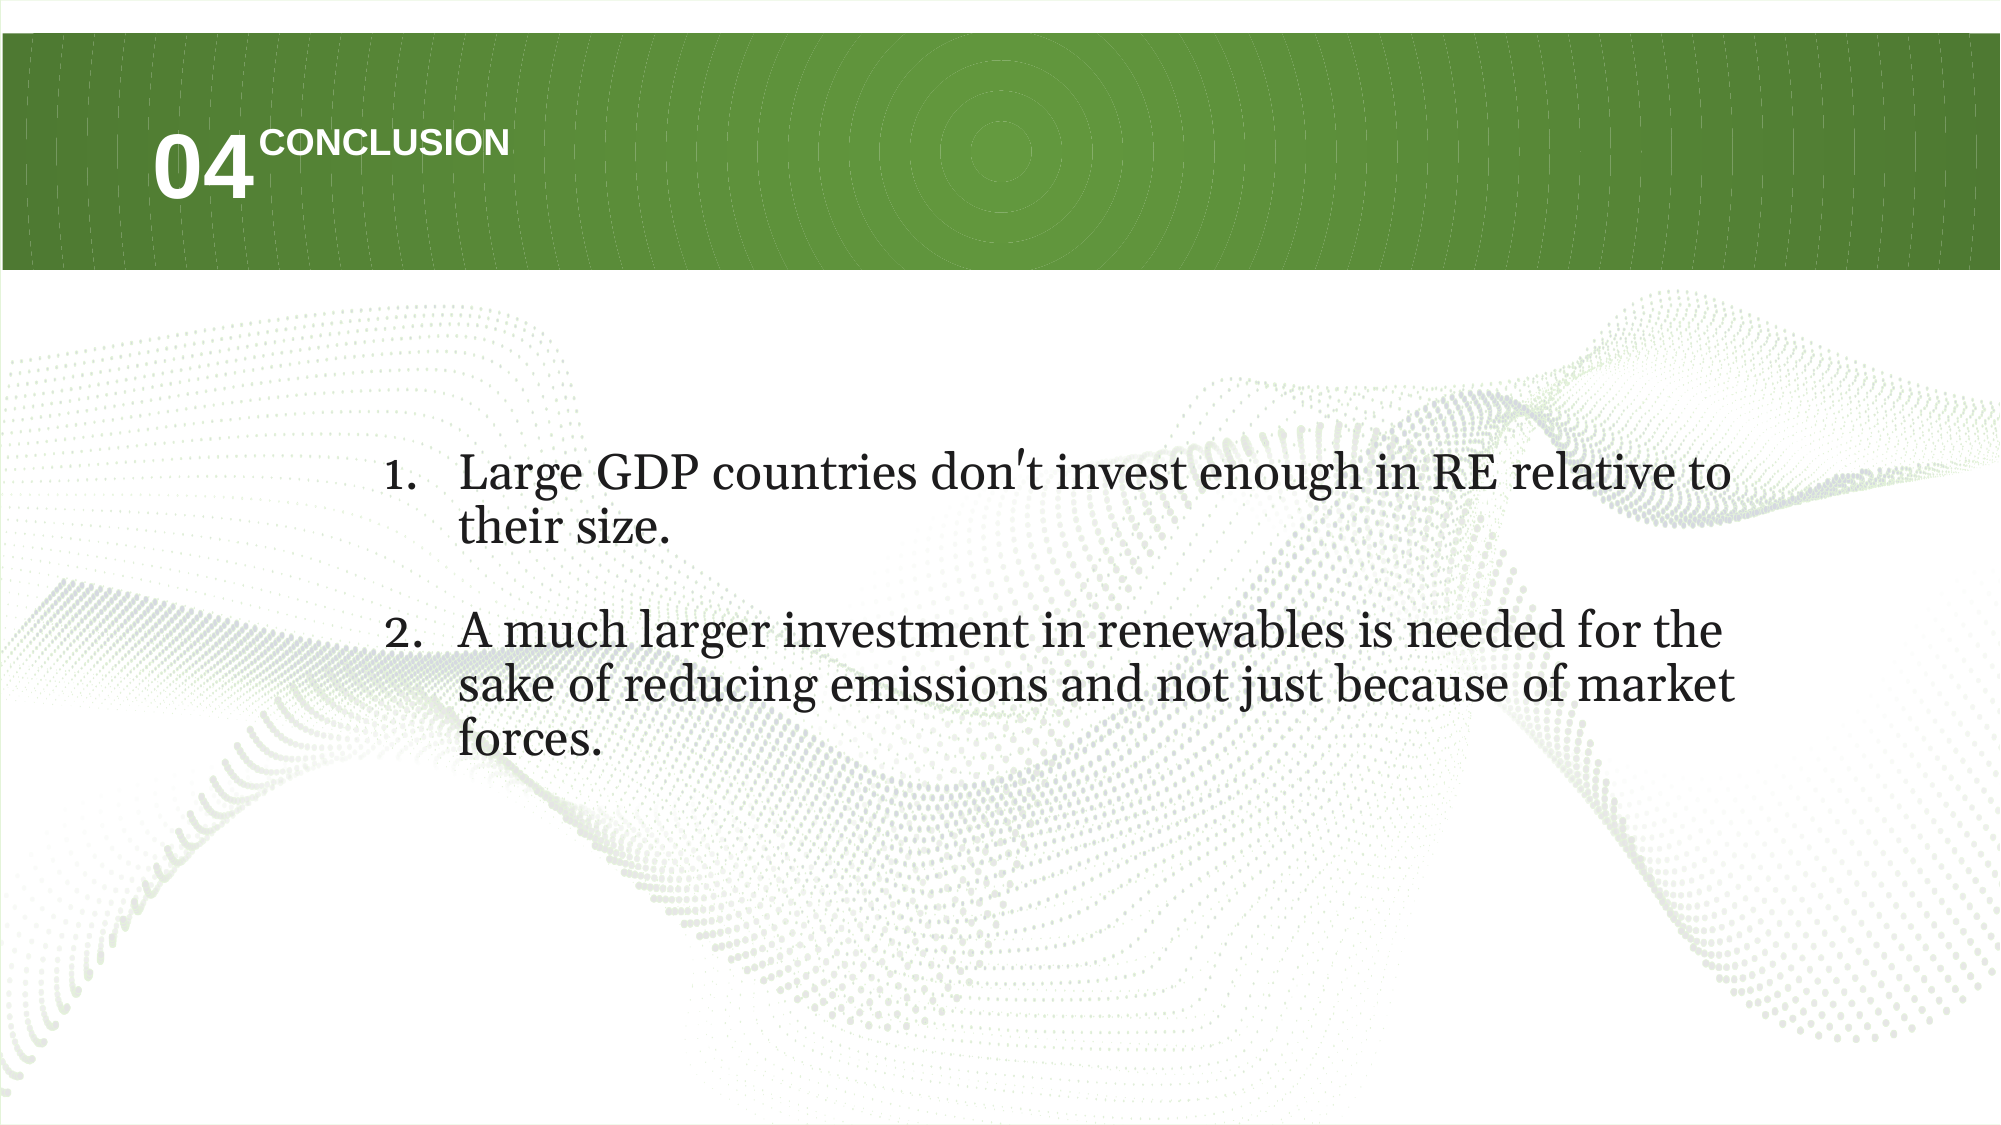

04
CONCLUSION

Large GDP countries don't invest enough in RE relative to their size.
A much larger investment in renewables is needed for the sake of reducing emissions and not just because of market forces.